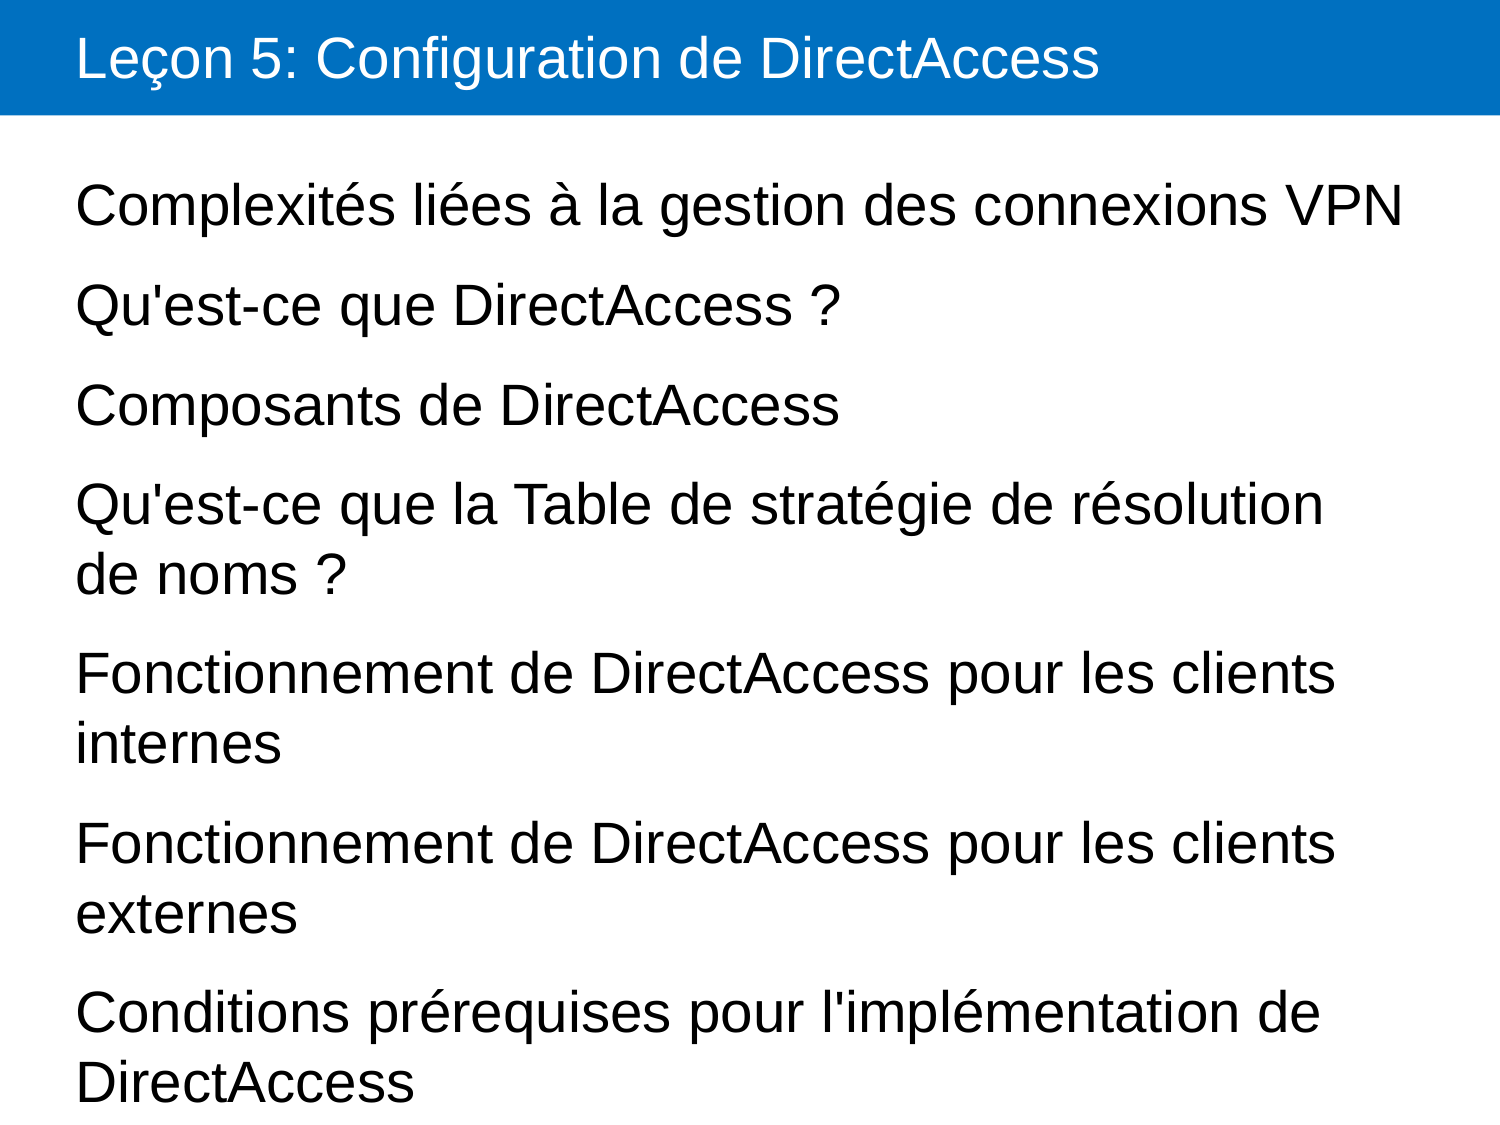

# Leçon 5: Configuration de DirectAccess
Complexités liées à la gestion des connexions VPN
Qu'est-ce que DirectAccess ?
Composants de DirectAccess
Qu'est-ce que la Table de stratégie de résolution de noms ?
Fonctionnement de DirectAccess pour les clients internes
Fonctionnement de DirectAccess pour les clients externes
Conditions prérequises pour l'implémentation de DirectAccess
Configuration de DirectAccess